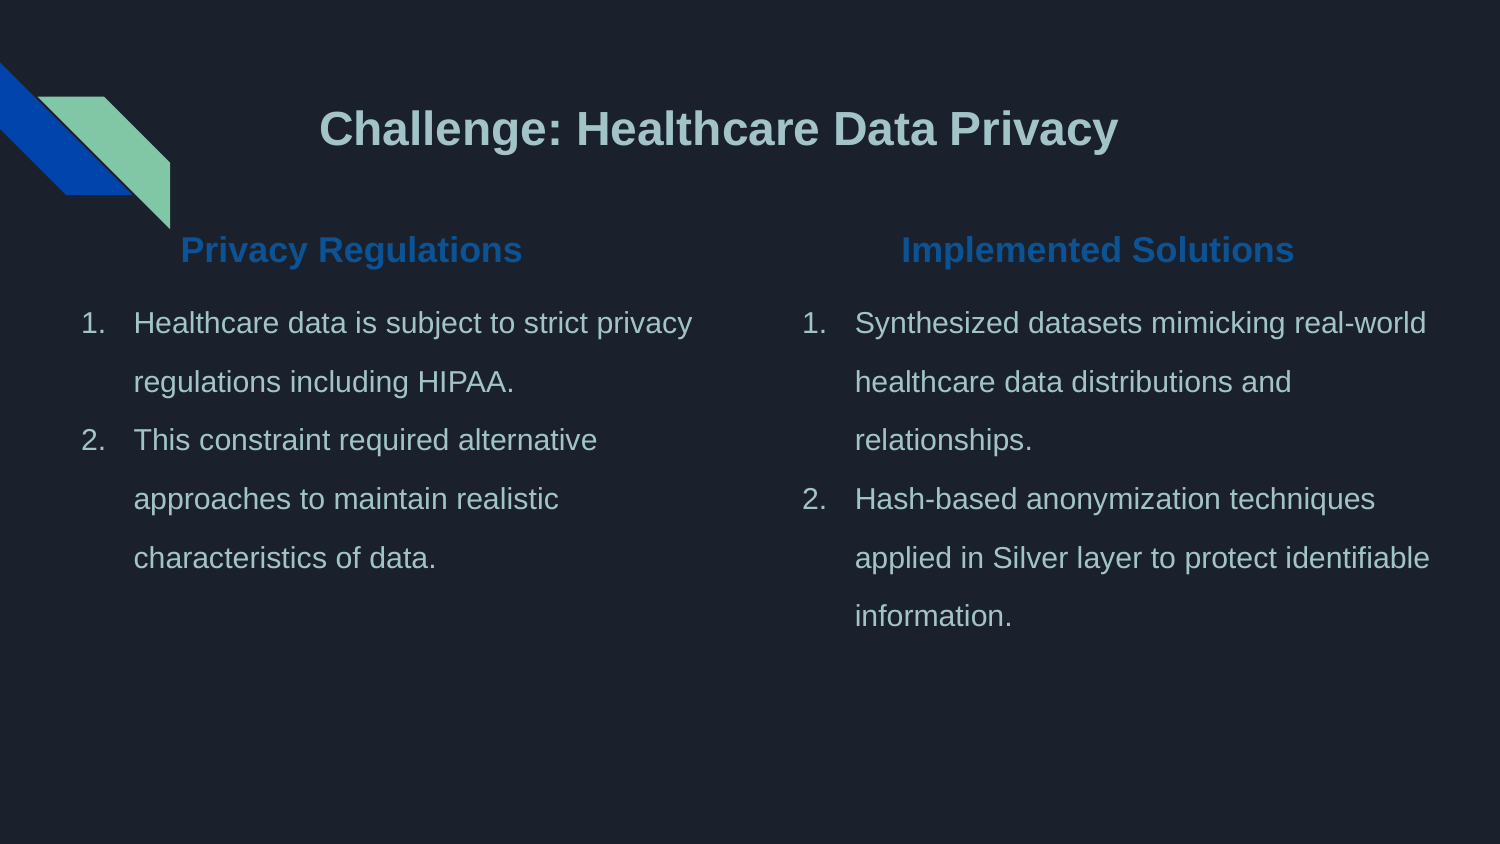

Challenge: Healthcare Data Privacy
Privacy Regulations
Implemented Solutions
Healthcare data is subject to strict privacy regulations including HIPAA.
This constraint required alternative approaches to maintain realistic characteristics of data.
Synthesized datasets mimicking real-world healthcare data distributions and relationships.
Hash-based anonymization techniques applied in Silver layer to protect identifiable information.